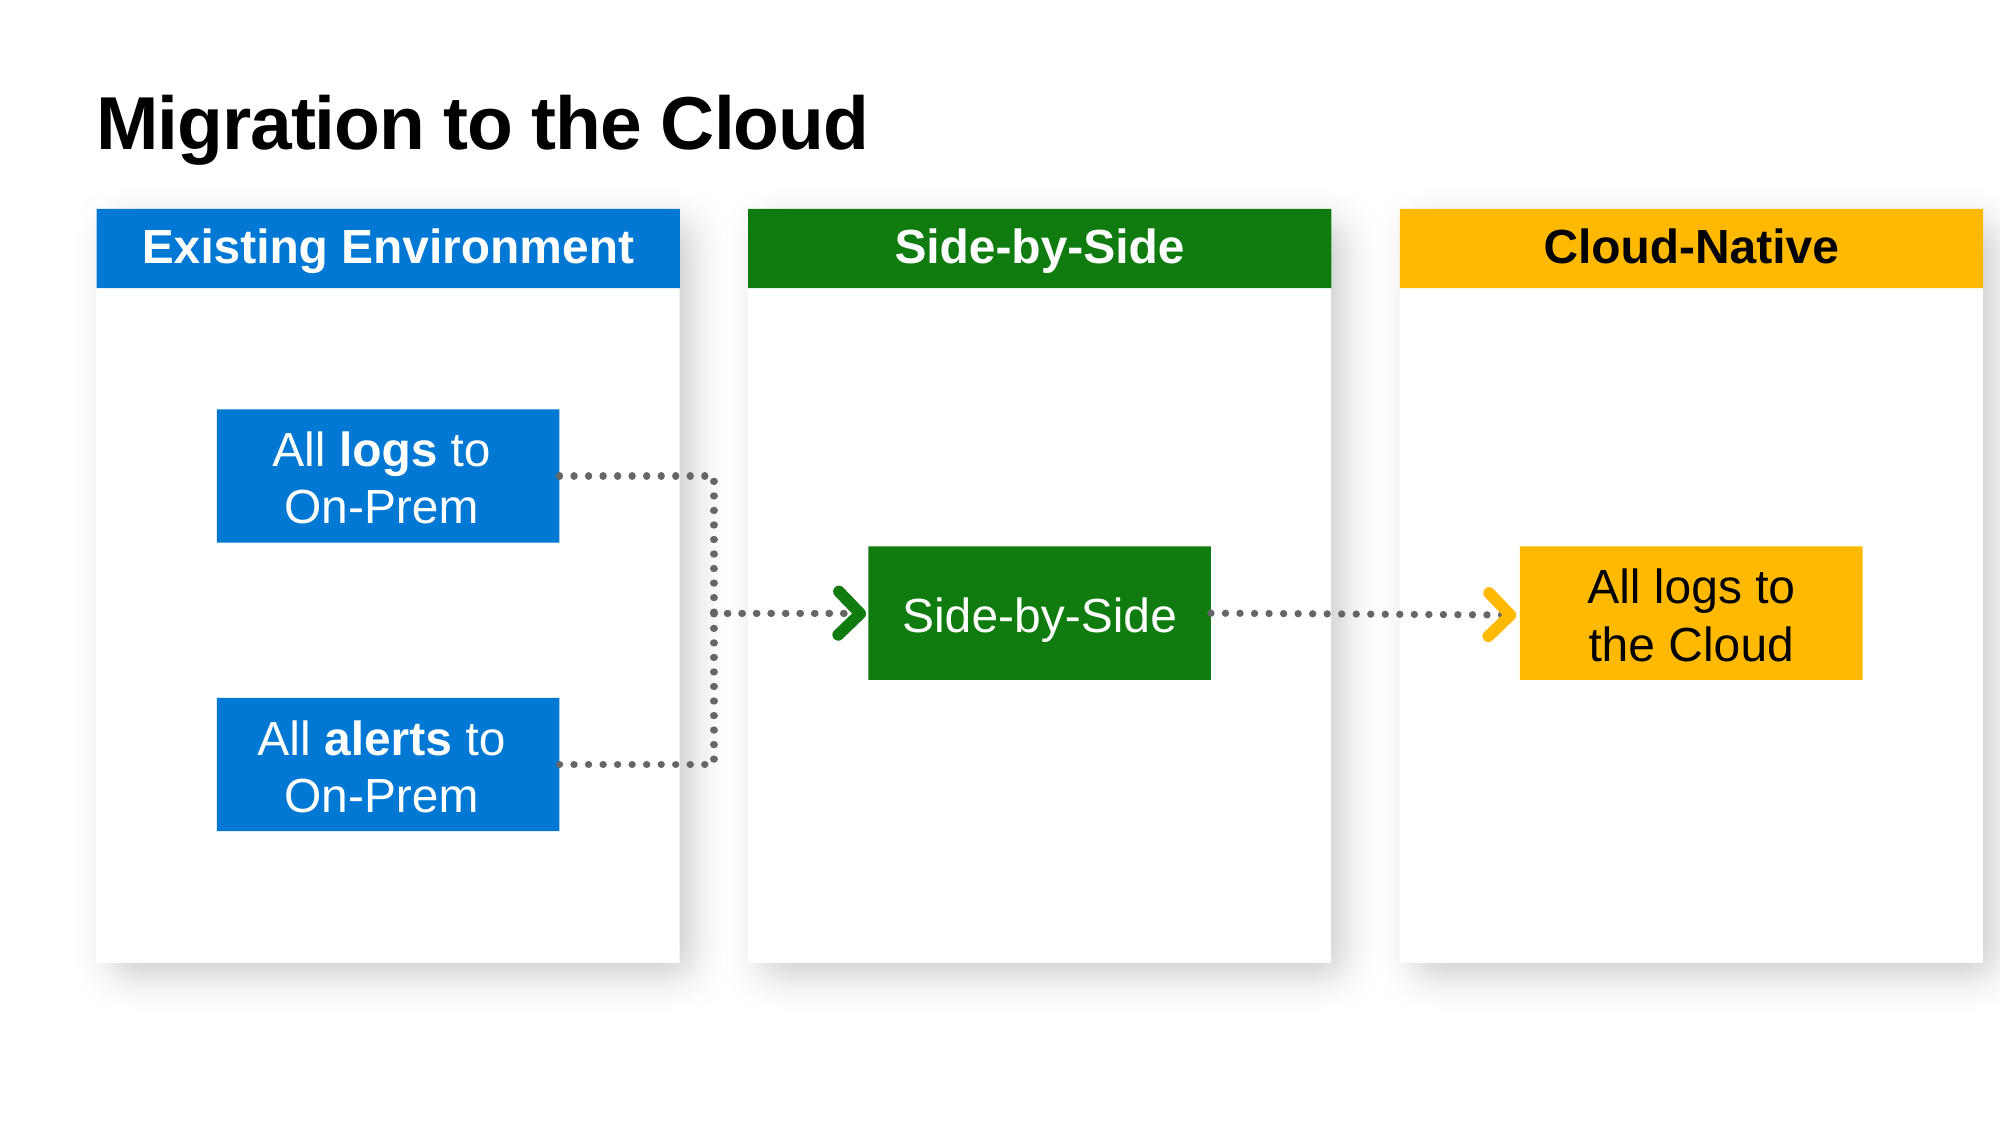

# Migration to the Cloud

Existing Environment

Side-by-Side

Cloud-Native
All logs to
On-Prem
Side-by-Side
All logs to the Cloud

All alerts to
On-Prem